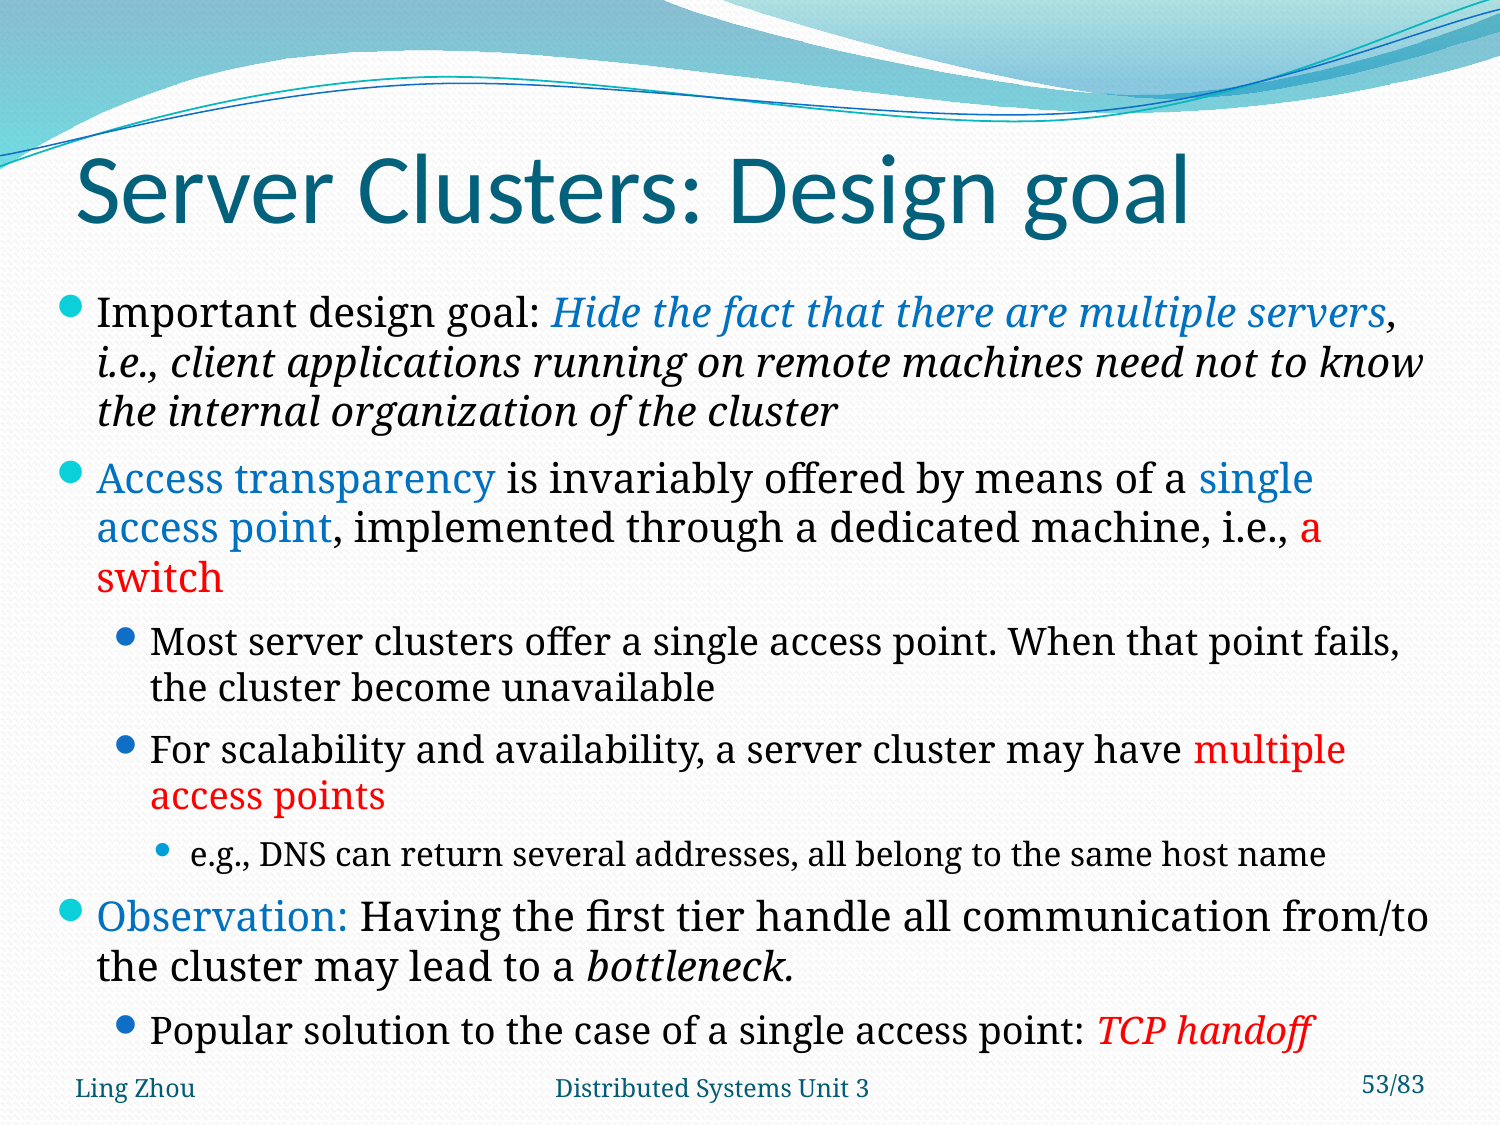

# Server Clusters: Design goal
Important design goal: Hide the fact that there are multiple servers, i.e., client applications running on remote machines need not to know the internal organization of the cluster
Access transparency is invariably offered by means of a single access point, implemented through a dedicated machine, i.e., a switch
Most server clusters offer a single access point. When that point fails, the cluster become unavailable
For scalability and availability, a server cluster may have multiple access points
e.g., DNS can return several addresses, all belong to the same host name
Observation: Having the first tier handle all communication from/to the cluster may lead to a bottleneck.
Popular solution to the case of a single access point: TCP handoff

Ling Zhou
Distributed Systems Unit 3
53/83